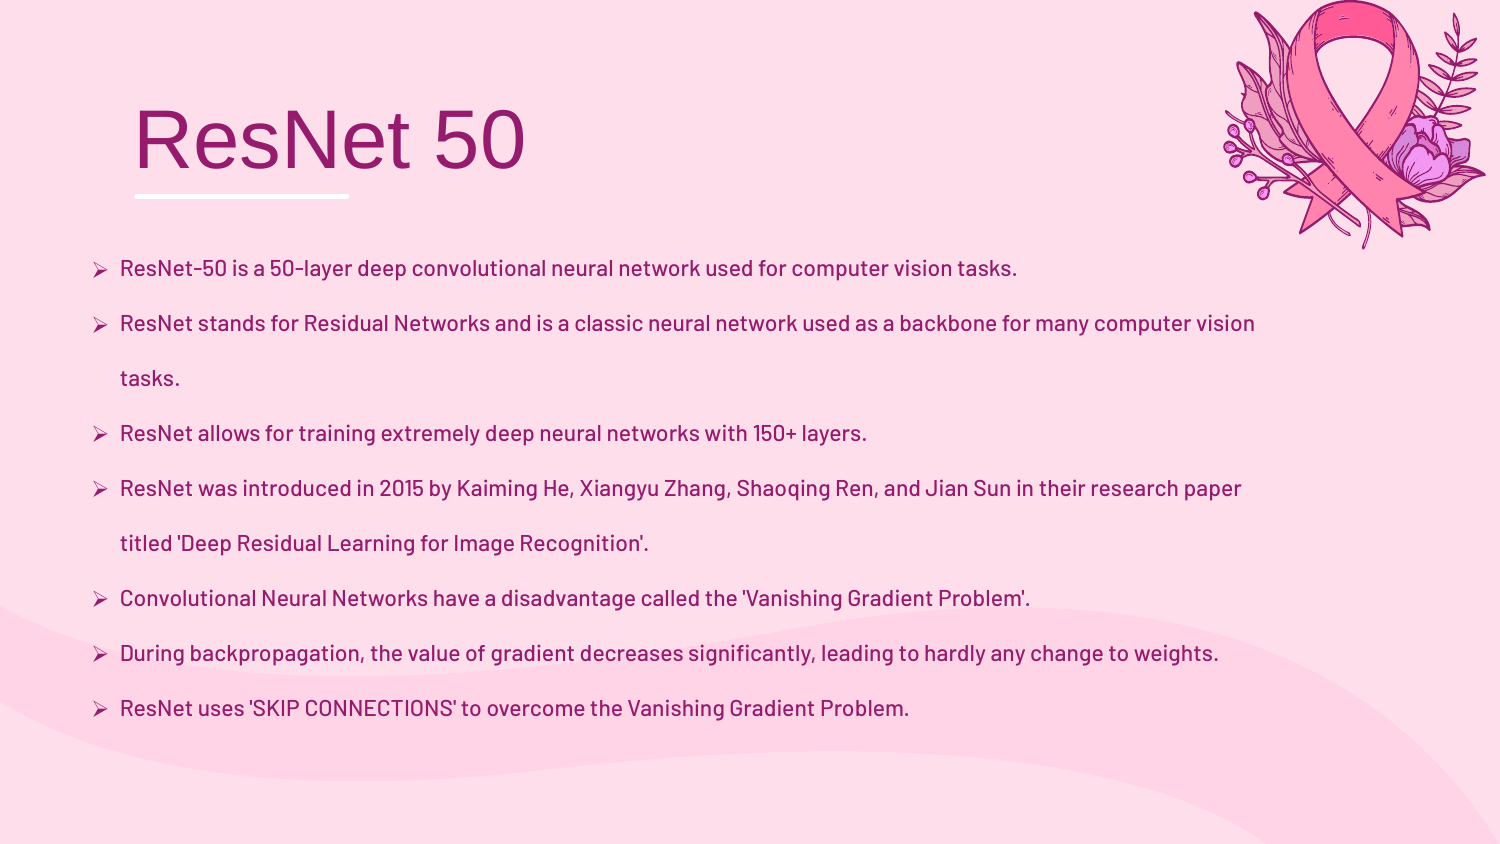

# ResNet 50
ResNet-50 is a 50-layer deep convolutional neural network used for computer vision tasks.
ResNet stands for Residual Networks and is a classic neural network used as a backbone for many computer vision tasks.
ResNet allows for training extremely deep neural networks with 150+ layers.
ResNet was introduced in 2015 by Kaiming He, Xiangyu Zhang, Shaoqing Ren, and Jian Sun in their research paper titled 'Deep Residual Learning for Image Recognition'.
Convolutional Neural Networks have a disadvantage called the 'Vanishing Gradient Problem'.
During backpropagation, the value of gradient decreases significantly, leading to hardly any change to weights.
ResNet uses 'SKIP CONNECTIONS' to overcome the Vanishing Gradient Problem.